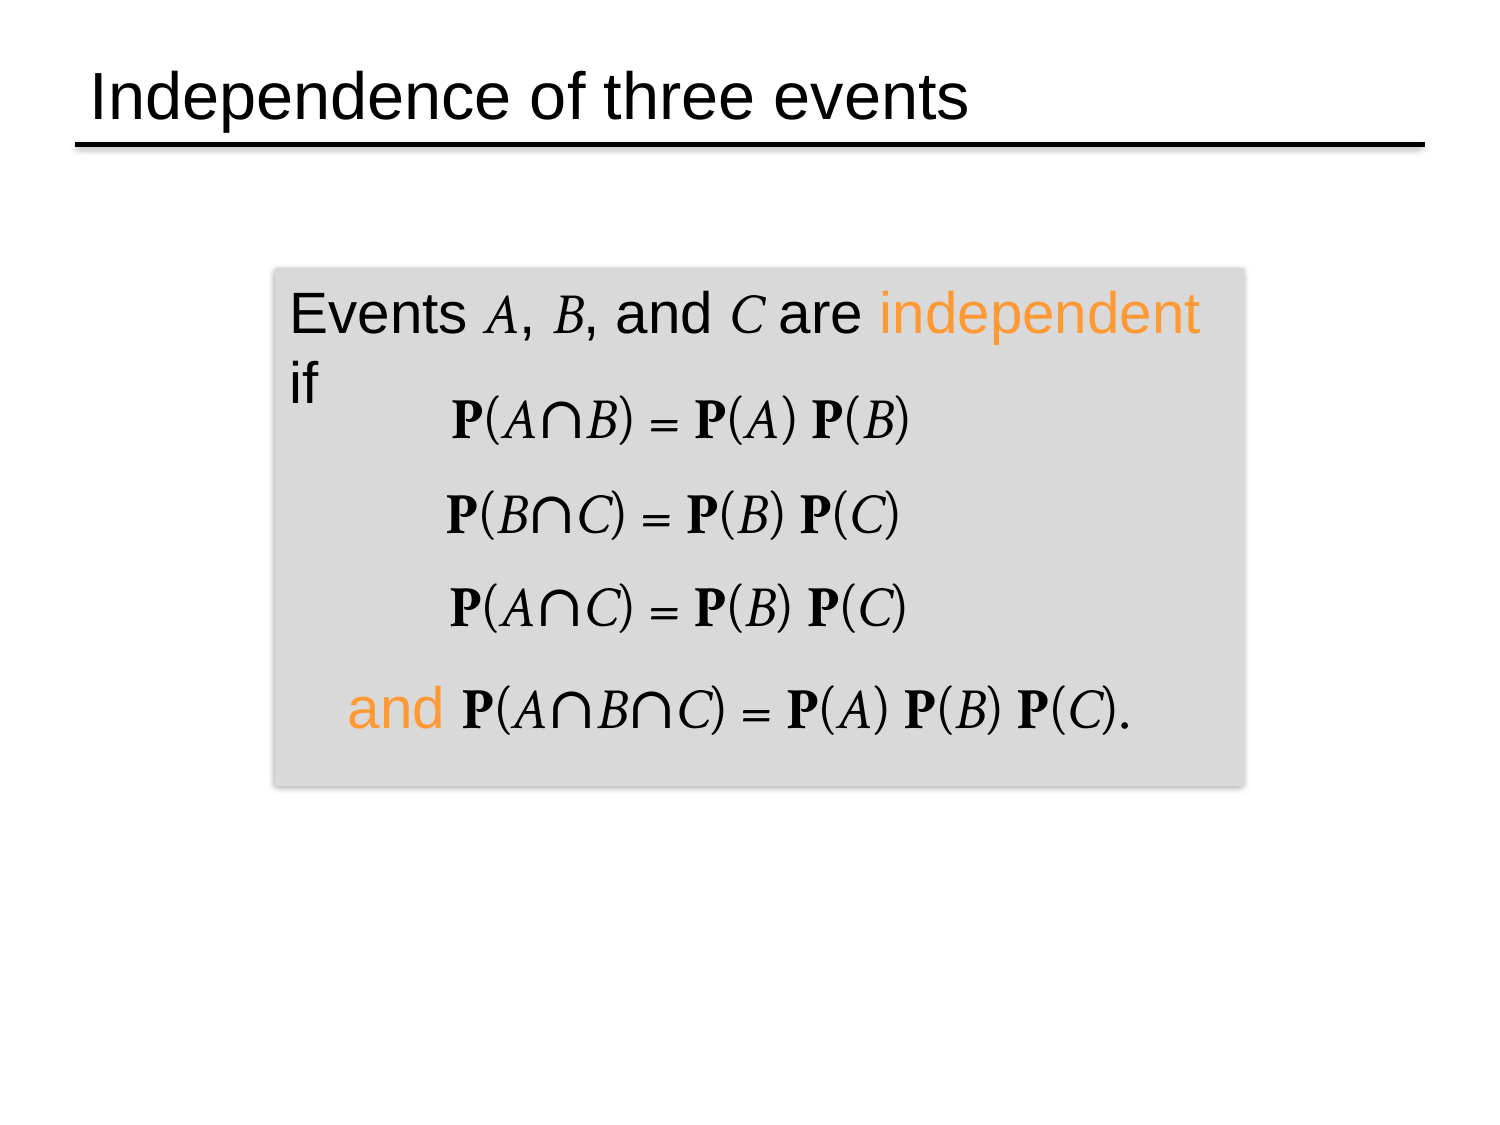

# Independence of three events

Events A, B, and C are independent if
P(A∩B) = P(A) P(B)
P(B∩C) = P(B) P(C)
P(A∩C) = P(B) P(C)
and P(A∩B∩C) = P(A) P(B) P(C).